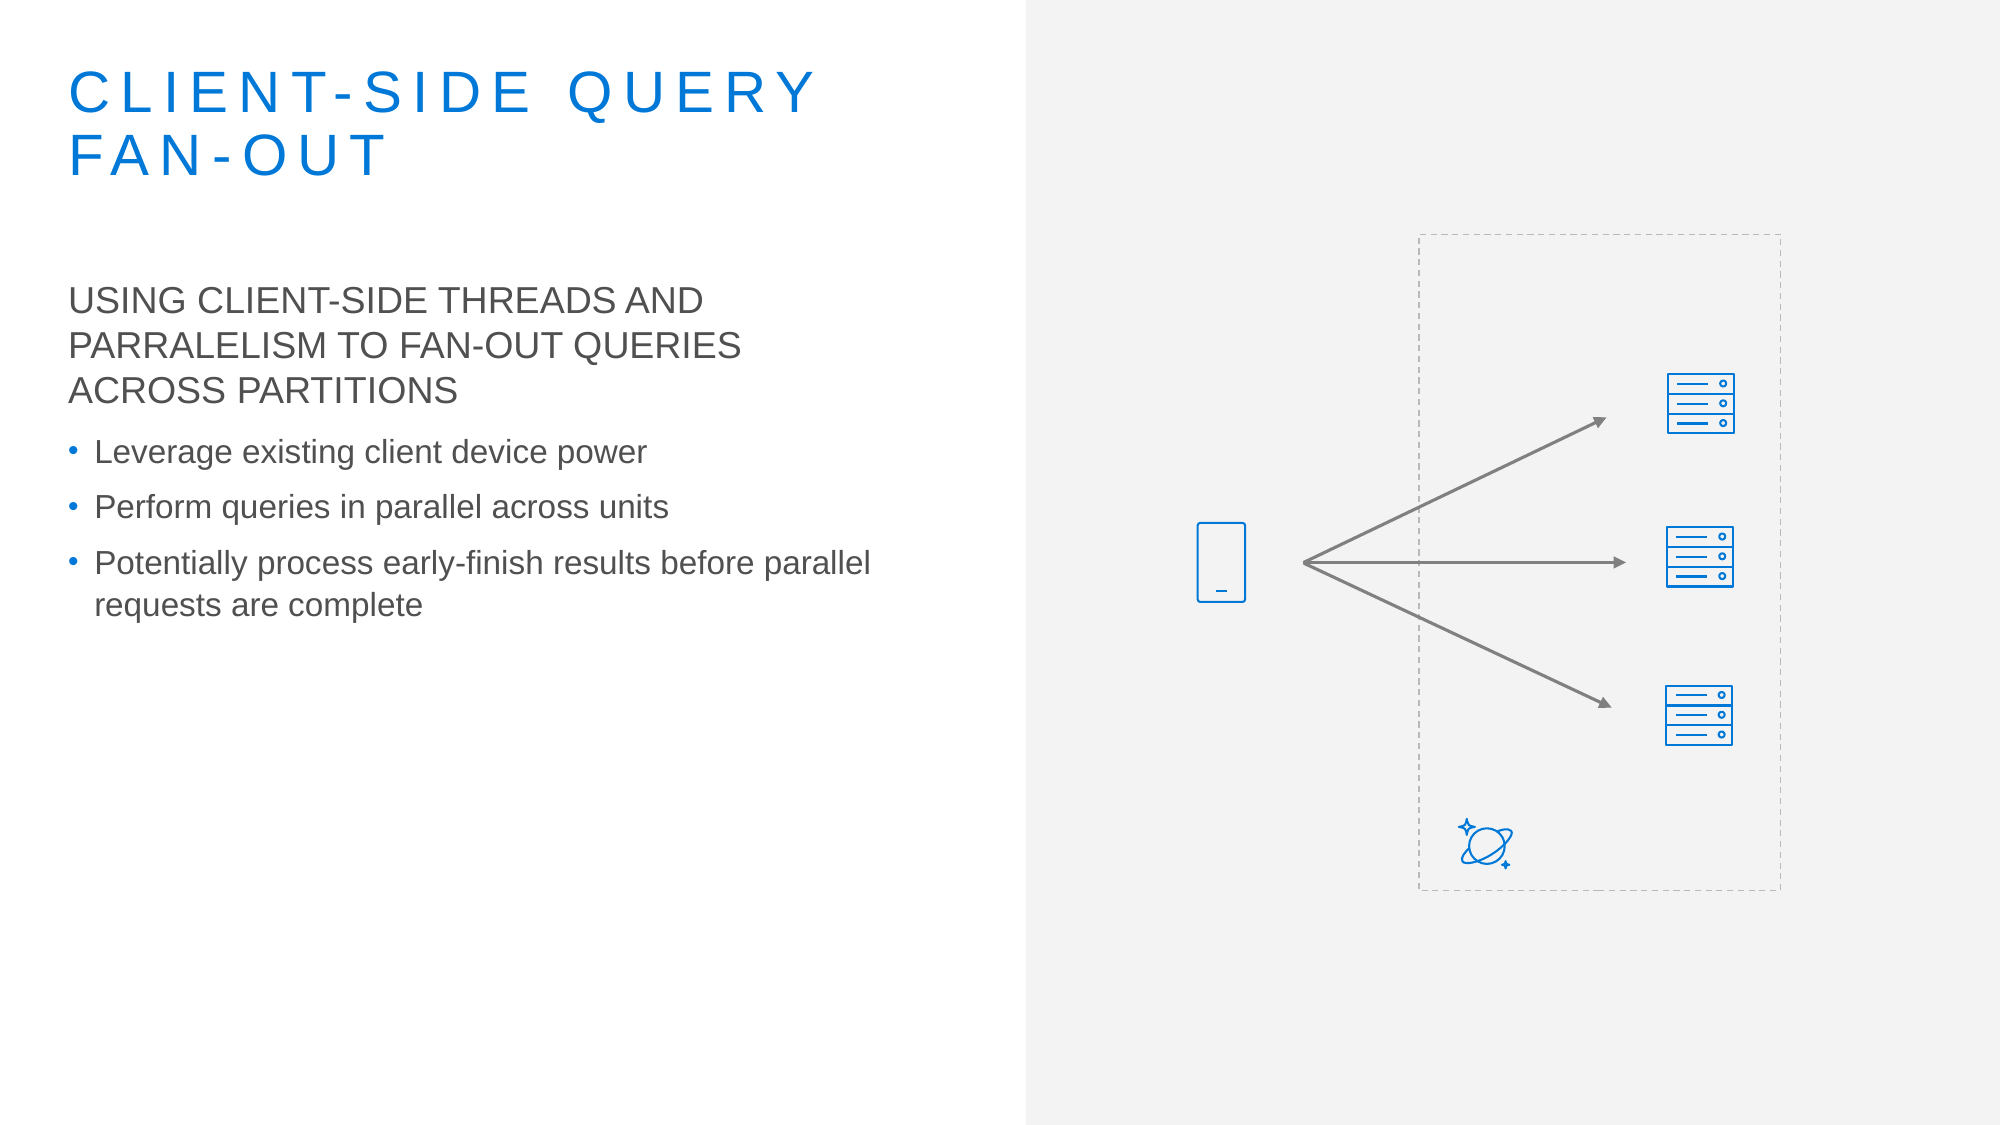

# Client-Side Query FAN-OUT

USING CLIENT-SIDE THREADS AND PARRALELISM TO FAN-OUT QUERIES ACROSS PARTITIONS
Leverage existing client device power
Perform queries in parallel across units
Potentially process early-finish results before parallel requests are complete